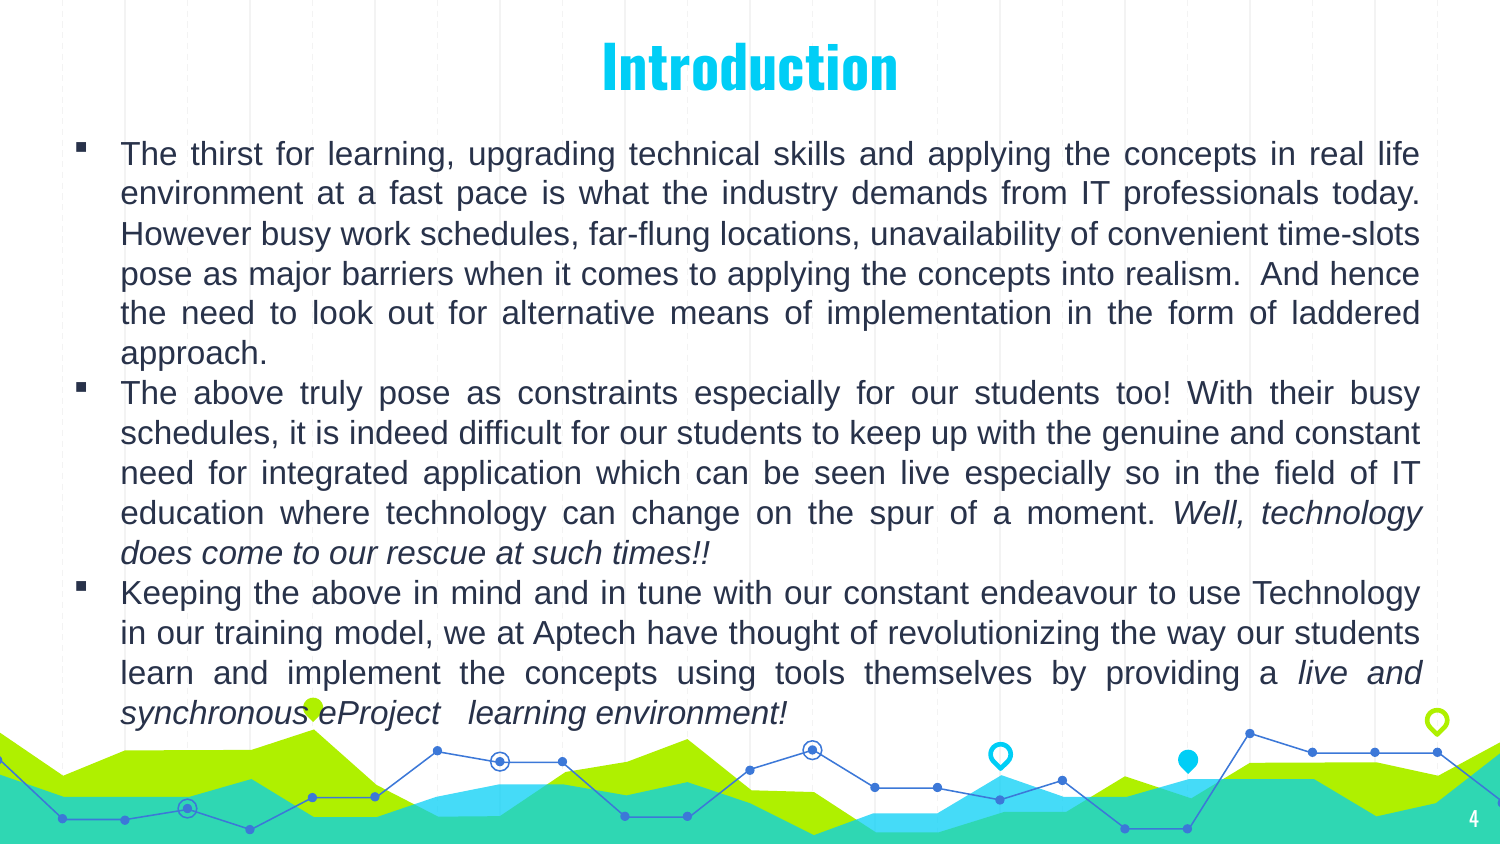

Introduction
The thirst for learning, upgrading technical skills and applying the concepts in real life environment at a fast pace is what the industry demands from IT professionals today. However busy work schedules, far-flung locations, unavailability of convenient time-slots pose as major barriers when it comes to applying the concepts into realism.  And hence the need to look out for alternative means of implementation in the form of laddered approach.
The above truly pose as constraints especially for our students too! With their busy schedules, it is indeed difficult for our students to keep up with the genuine and constant need for integrated application which can be seen live especially so in the field of IT education where technology can change on the spur of a moment. Well, technology does come to our rescue at such times!!
Keeping the above in mind and in tune with our constant endeavour to use Technology in our training model, we at Aptech have thought of revolutionizing the way our students learn and implement the concepts using tools themselves by providing a live and synchronous eProject   learning environment!

4